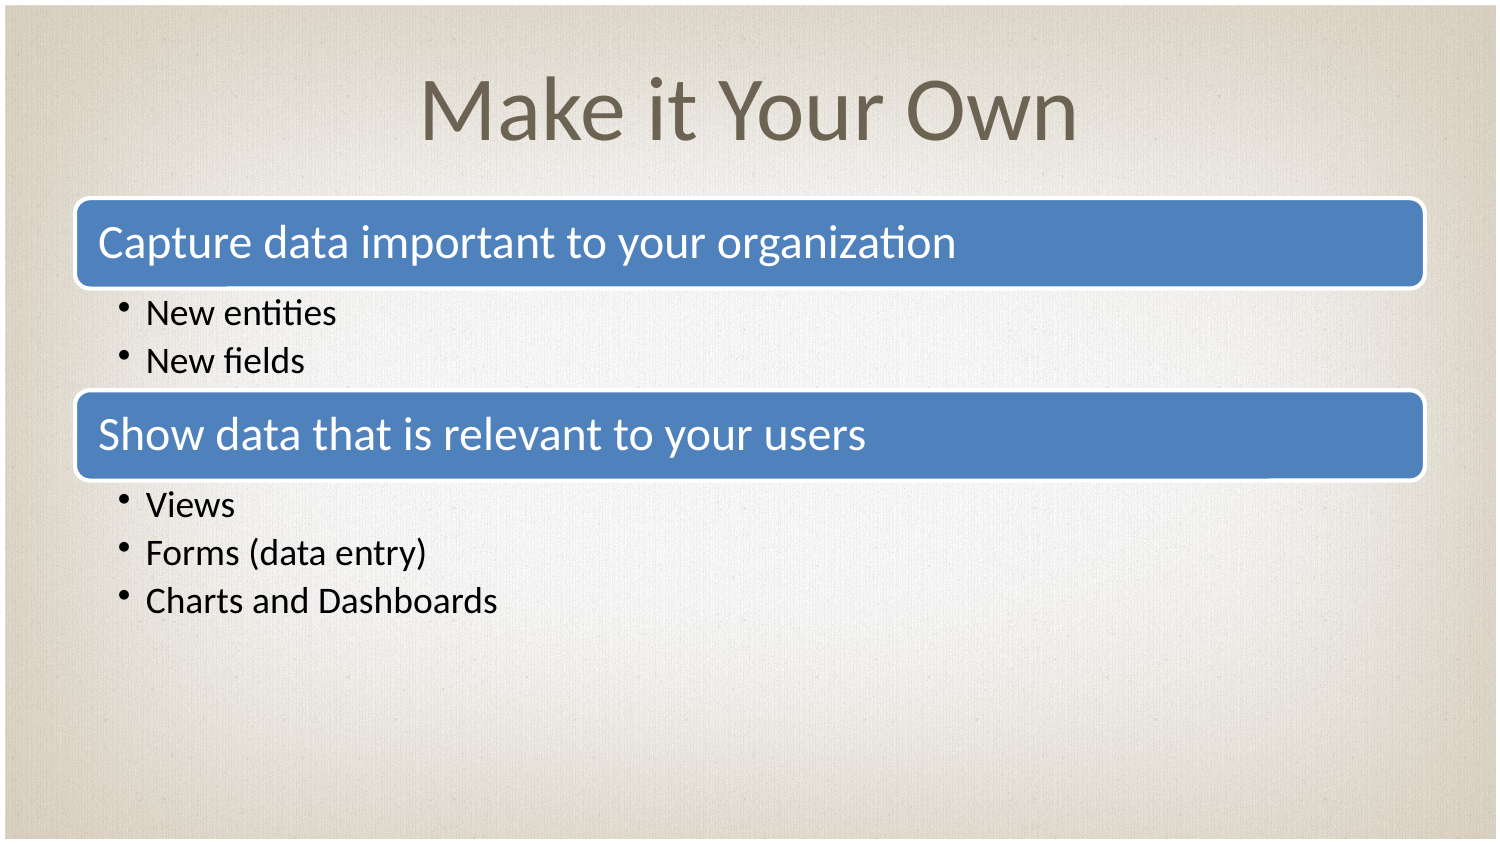

# Make it Your Own
Capture data important to your organization
New entities
New fields
Show data that is relevant to your users
Views
Forms (data entry)
Charts and Dashboards